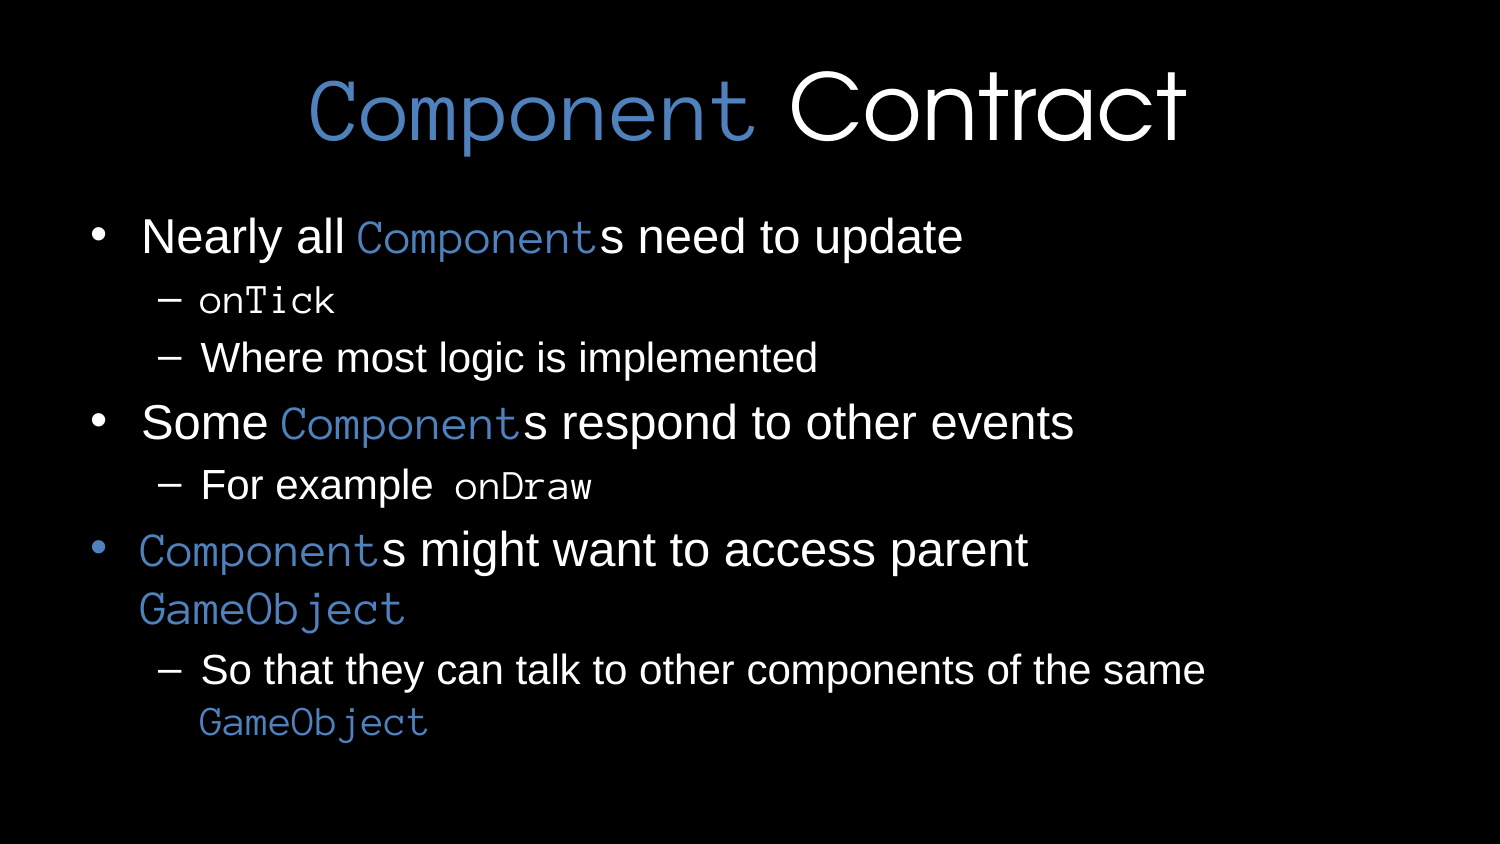

# Component Contract
Nearly all Components need to update
onTick
Where most logic is implemented
Some Components respond to other events
For example onDraw
Components might want to access parent GameObject
So that they can talk to other components of the same GameObject